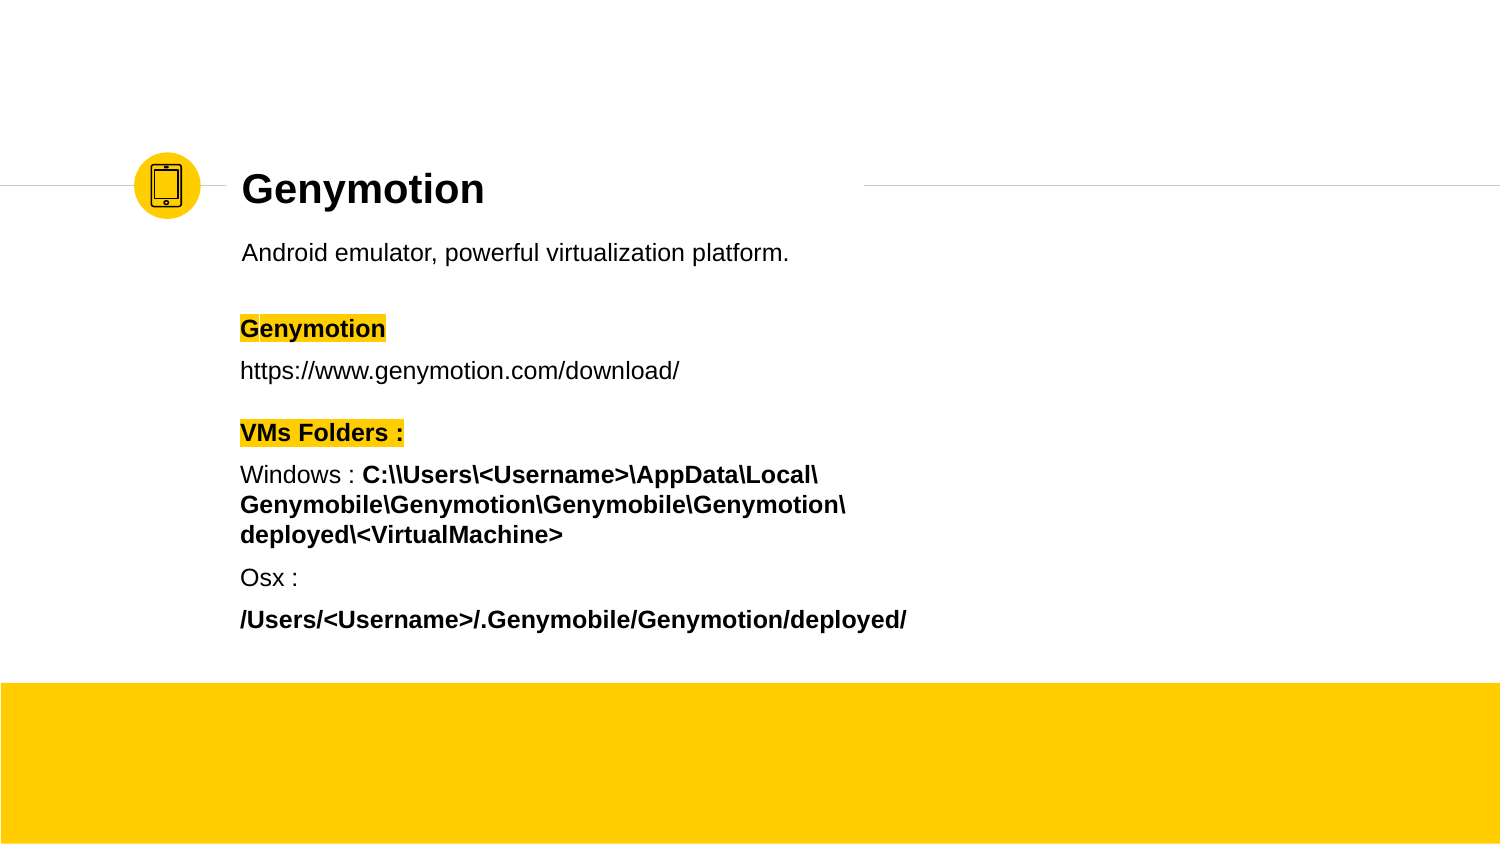

# Genymotion

Android emulator, powerful virtualization platform.
Genymotion
https://www.genymotion.com/download/
VMs Folders :
Windows : C:\\Users\<Username>\AppData\Local\Genymobile\Genymotion\Genymobile\Genymotion\deployed\<VirtualMachine>
Osx :
/Users/<Username>/.Genymobile/Genymotion/deployed/